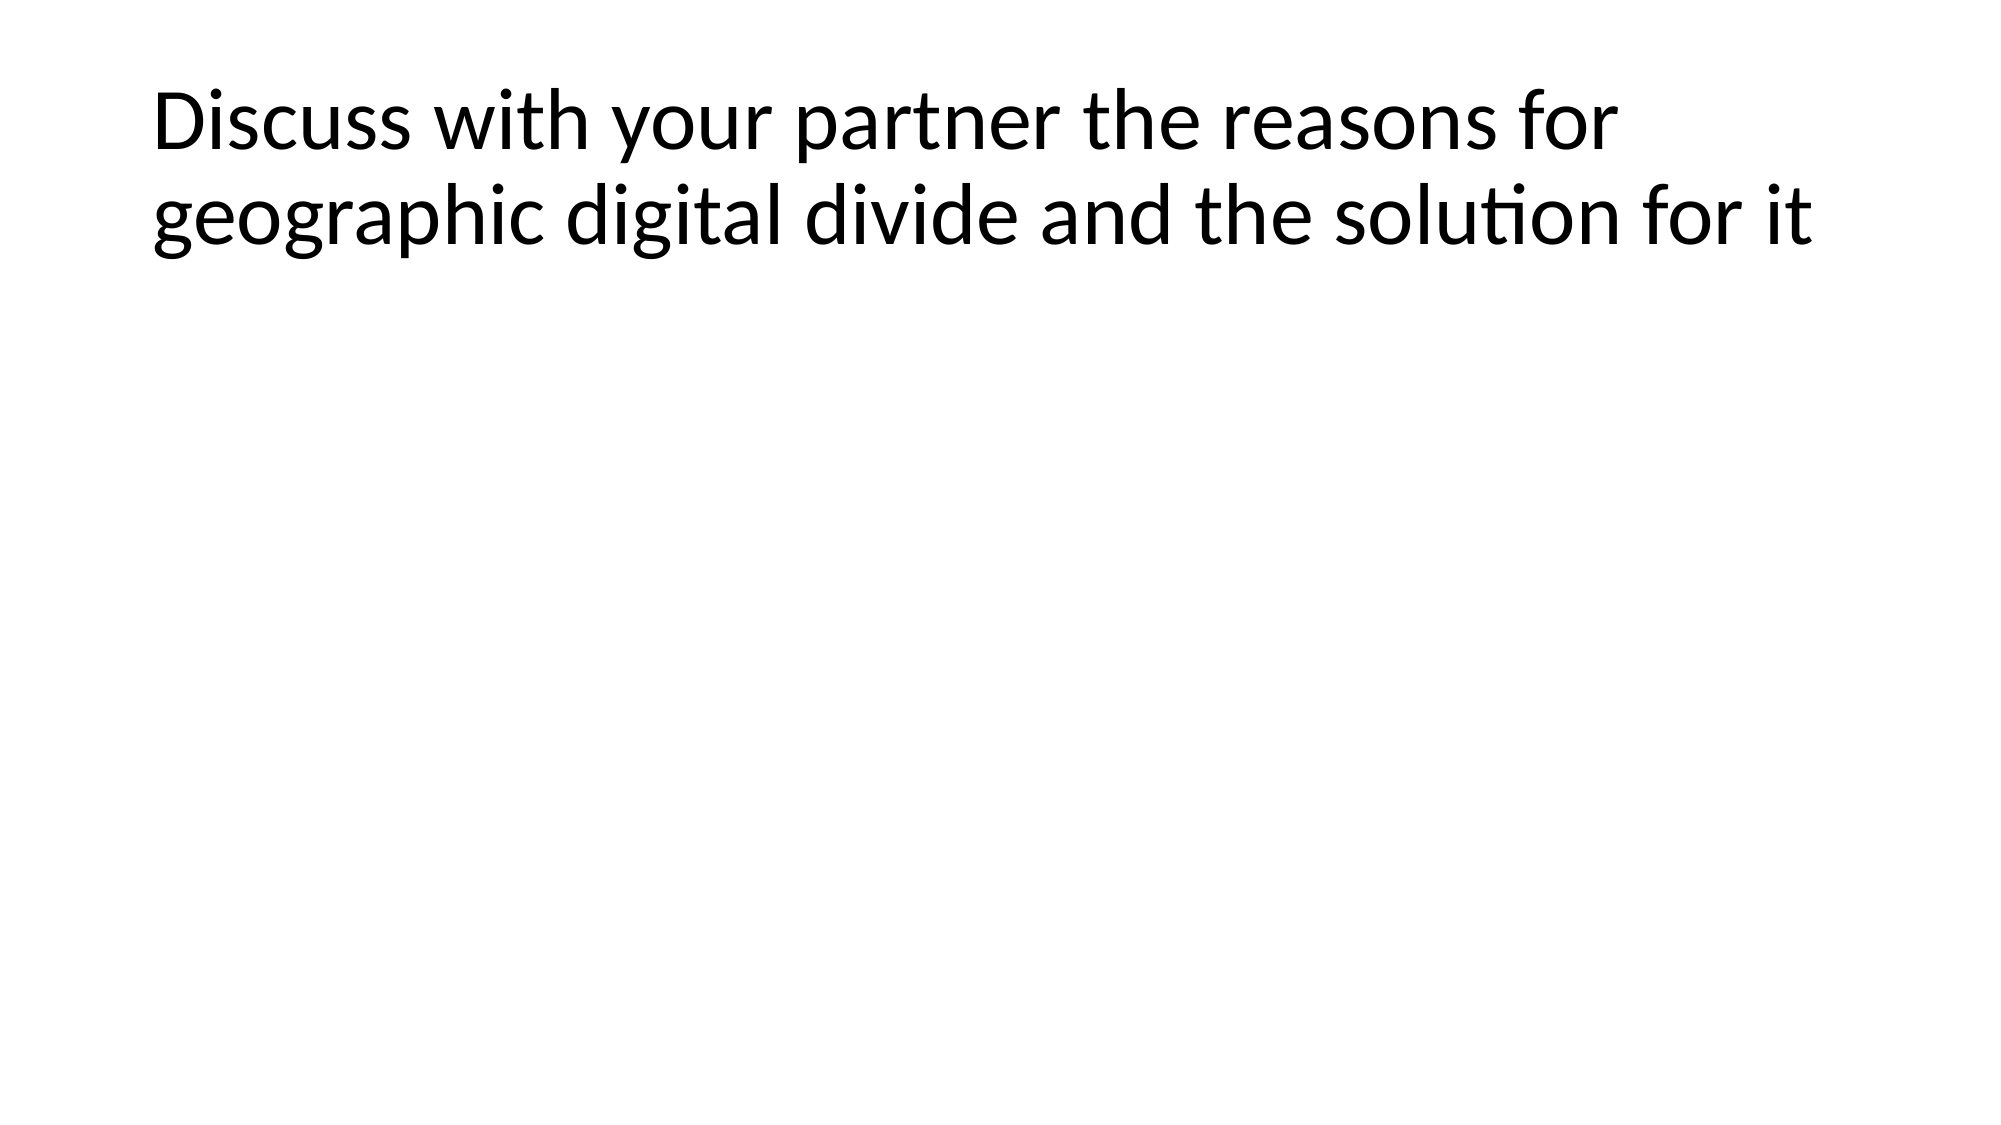

# Discuss with your partner the reasons for geographic digital divide and the solution for it